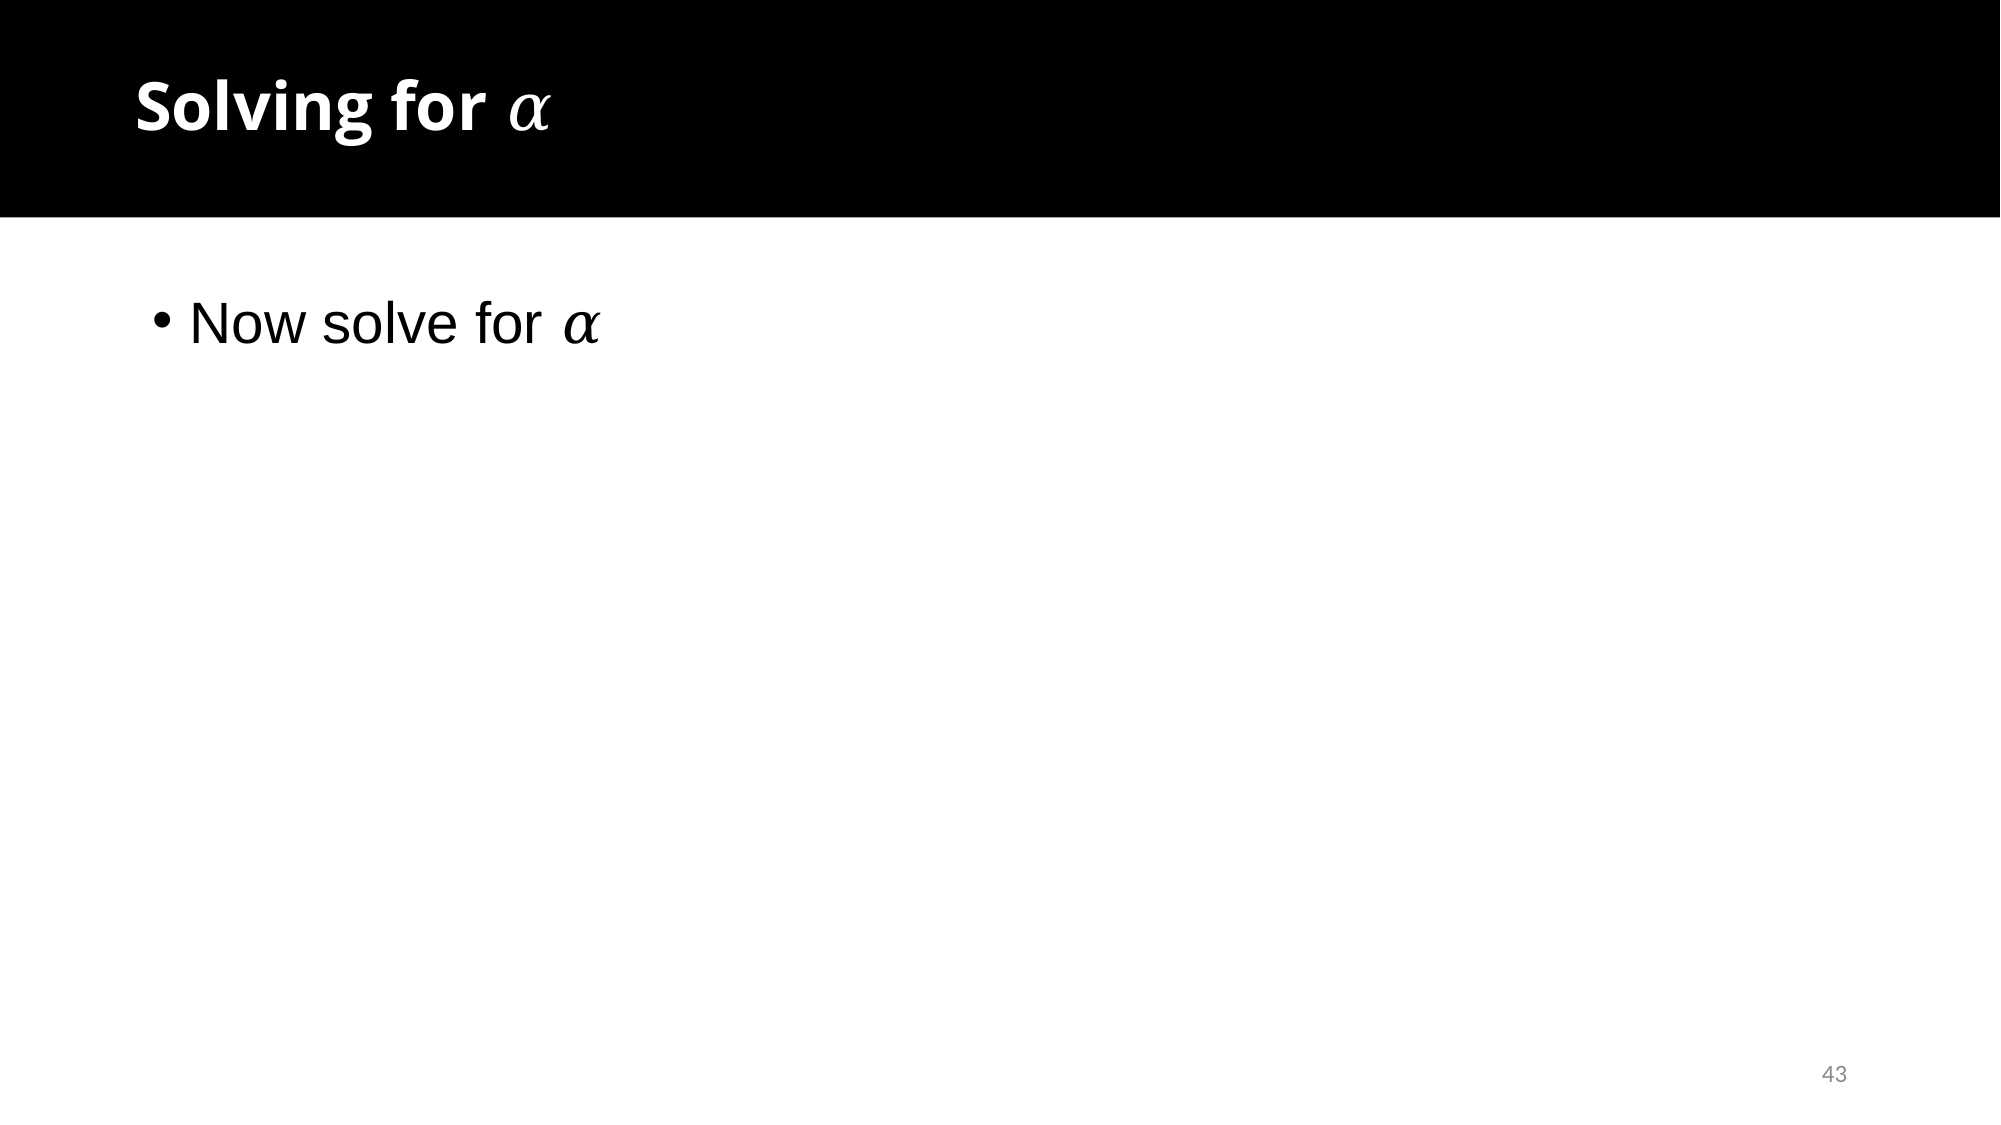

# Solving for 𝛼
Now solve for 𝛼
43